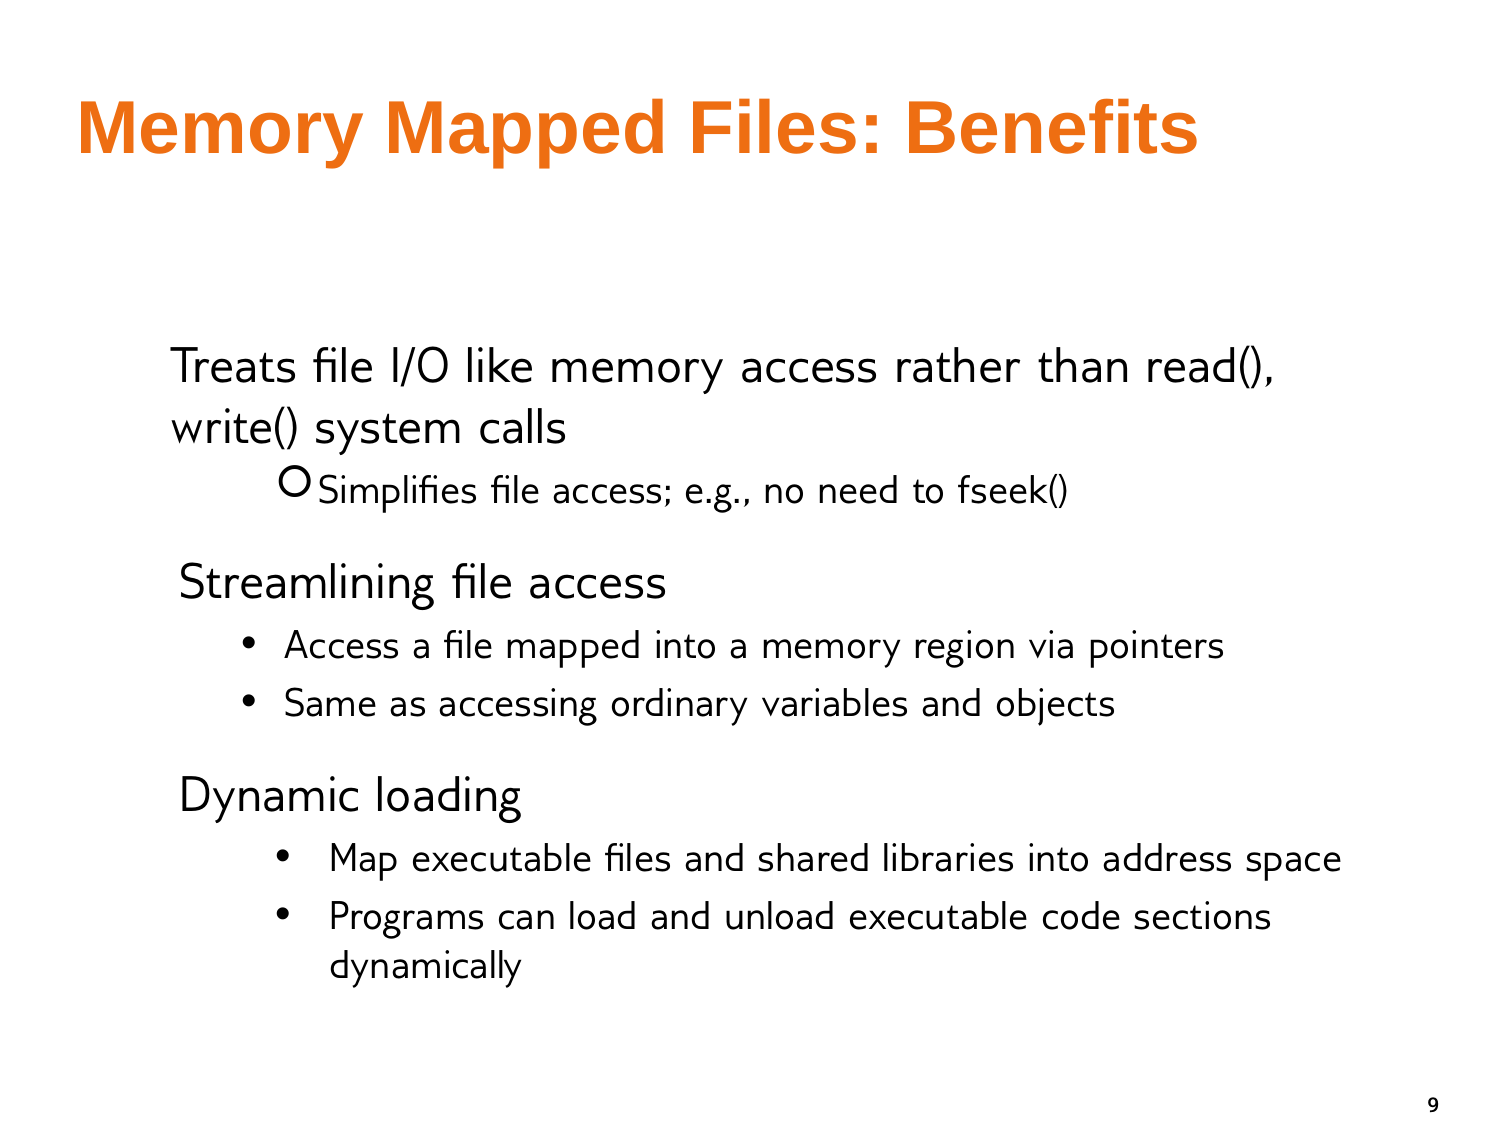

# Memory Mapped Files: Benefits
Treats file I/O like memory access rather than read(), write() system calls
Simplifies file access; e.g., no need to fseek()
Streamlining file access
Access a file mapped into a memory region via pointers
Same as accessing ordinary variables and objects
Dynamic loading
Map executable files and shared libraries into address space
Programs can load and unload executable code sections dynamically